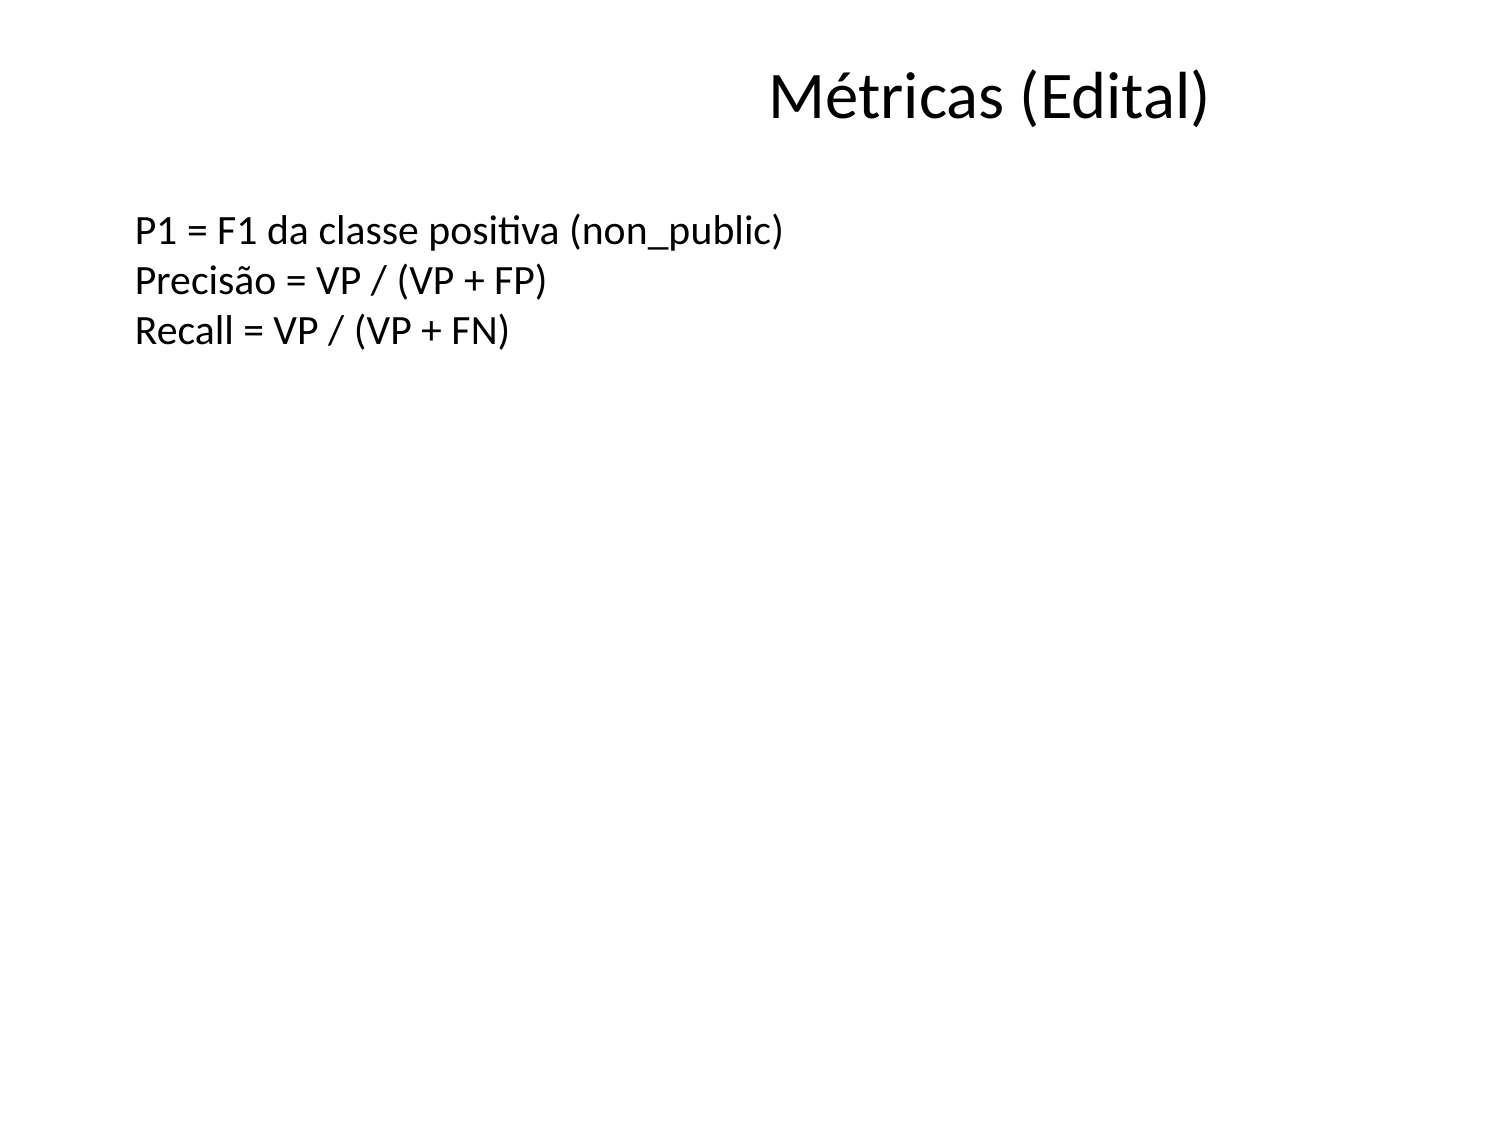

Métricas (Edital)
P1 = F1 da classe positiva (non_public)
Precisão = VP / (VP + FP)
Recall = VP / (VP + FN)